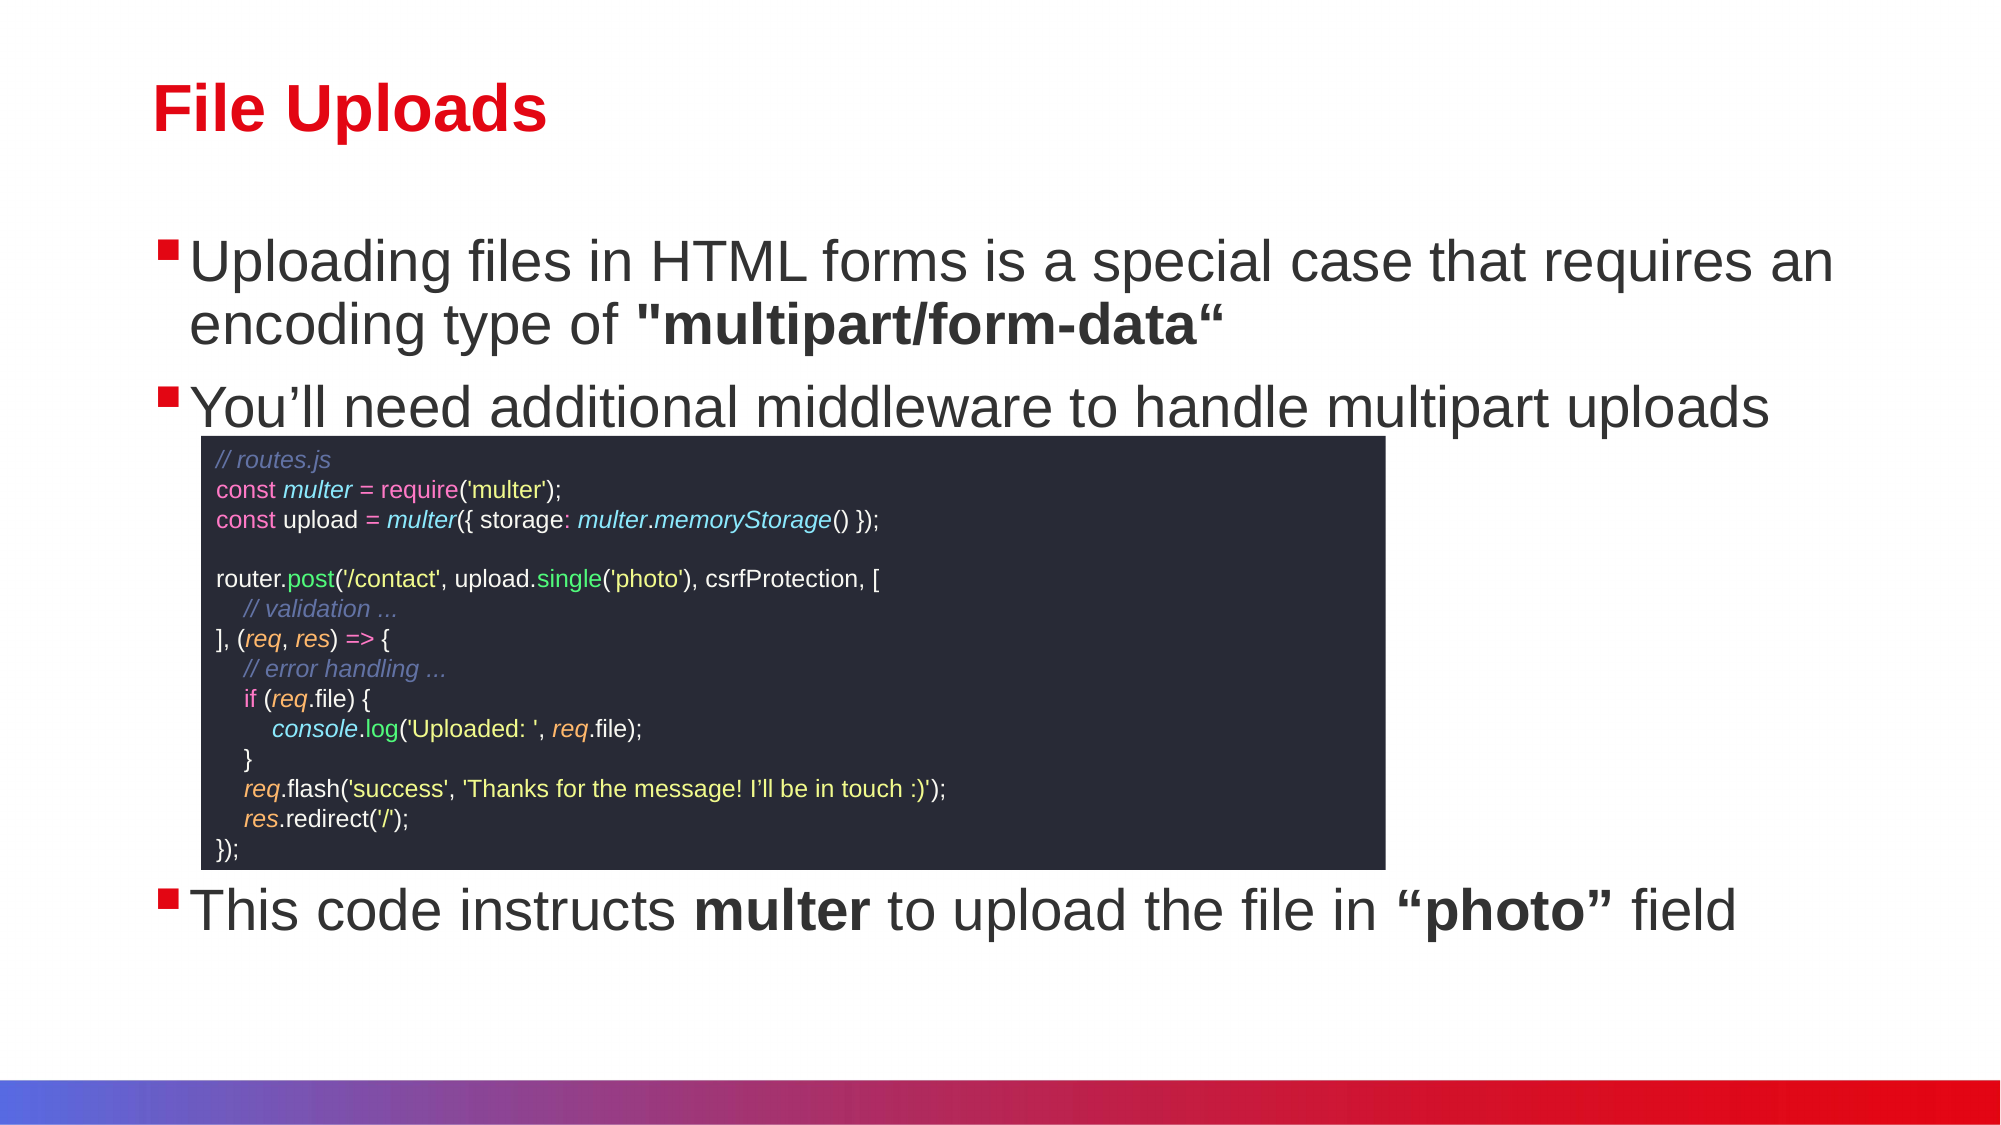

# File Uploads
Uploading files in HTML forms is a special case that requires an encoding type of "multipart/form-data“
You’ll need additional middleware to handle multipart uploads

This code instructs multer to upload the file in “photo” field
// routes.js
const multer = require('multer');
const upload = multer({ storage: multer.memoryStorage() });
router.post('/contact', upload.single('photo'), csrfProtection, [
    // validation ...
], (req, res) => {
    // error handling ...
    if (req.file) {
        console.log('Uploaded: ', req.file);
    }
    req.flash('success', 'Thanks for the message! I’ll be in touch :)');
    res.redirect('/');
});